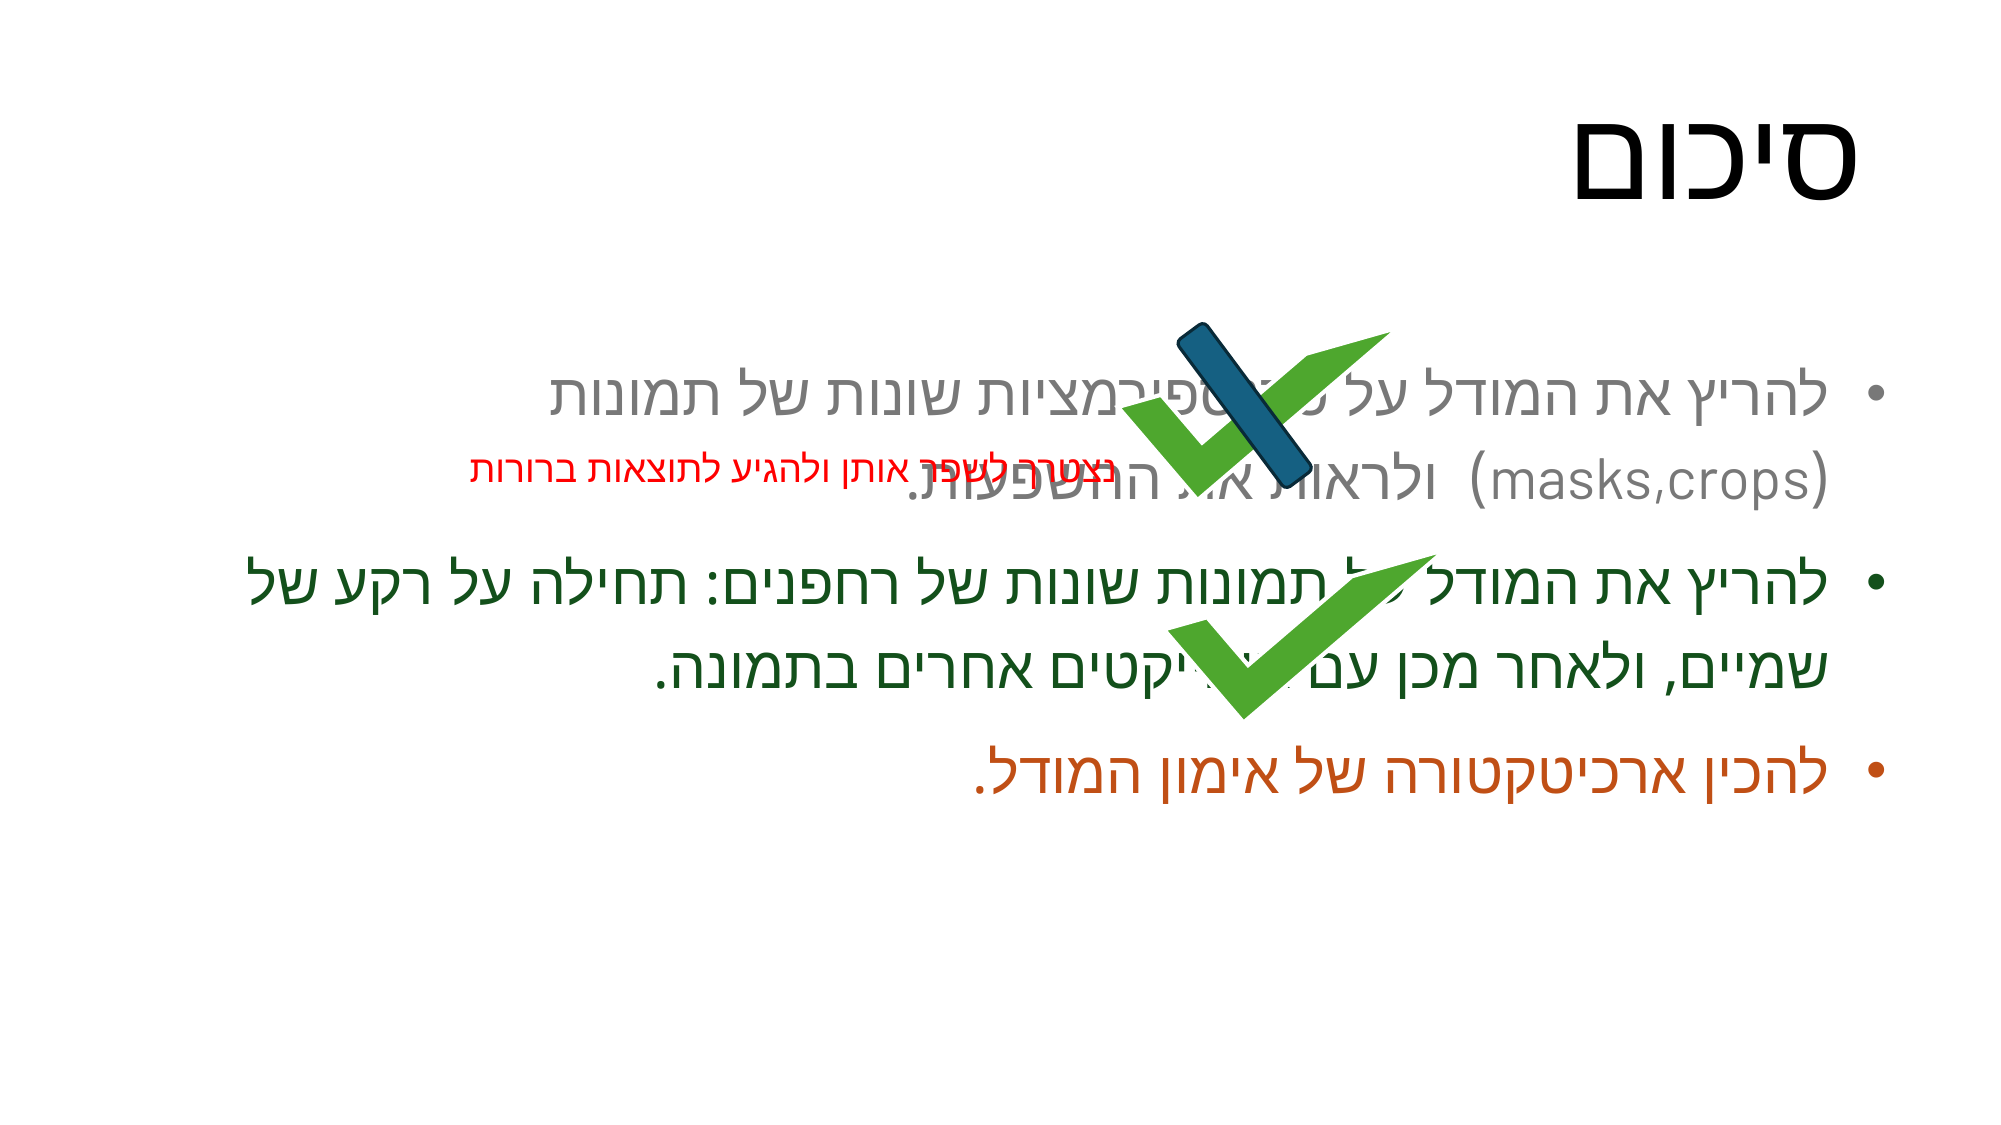

# סיכום

להריץ את המודל על טרנספורמציות שונות של תמונות (masks,crops)  ולראות את ההשפעות.
להריץ את המודל על תמונות שונות של רחפנים: תחילה על רקע של שמיים, ולאחר מכן עם אובייקטים אחרים בתמונה.
להכין ארכיטקטורה של אימון המודל.

נצטרך לשפר אותן ולהגיע לתוצאות ברורות